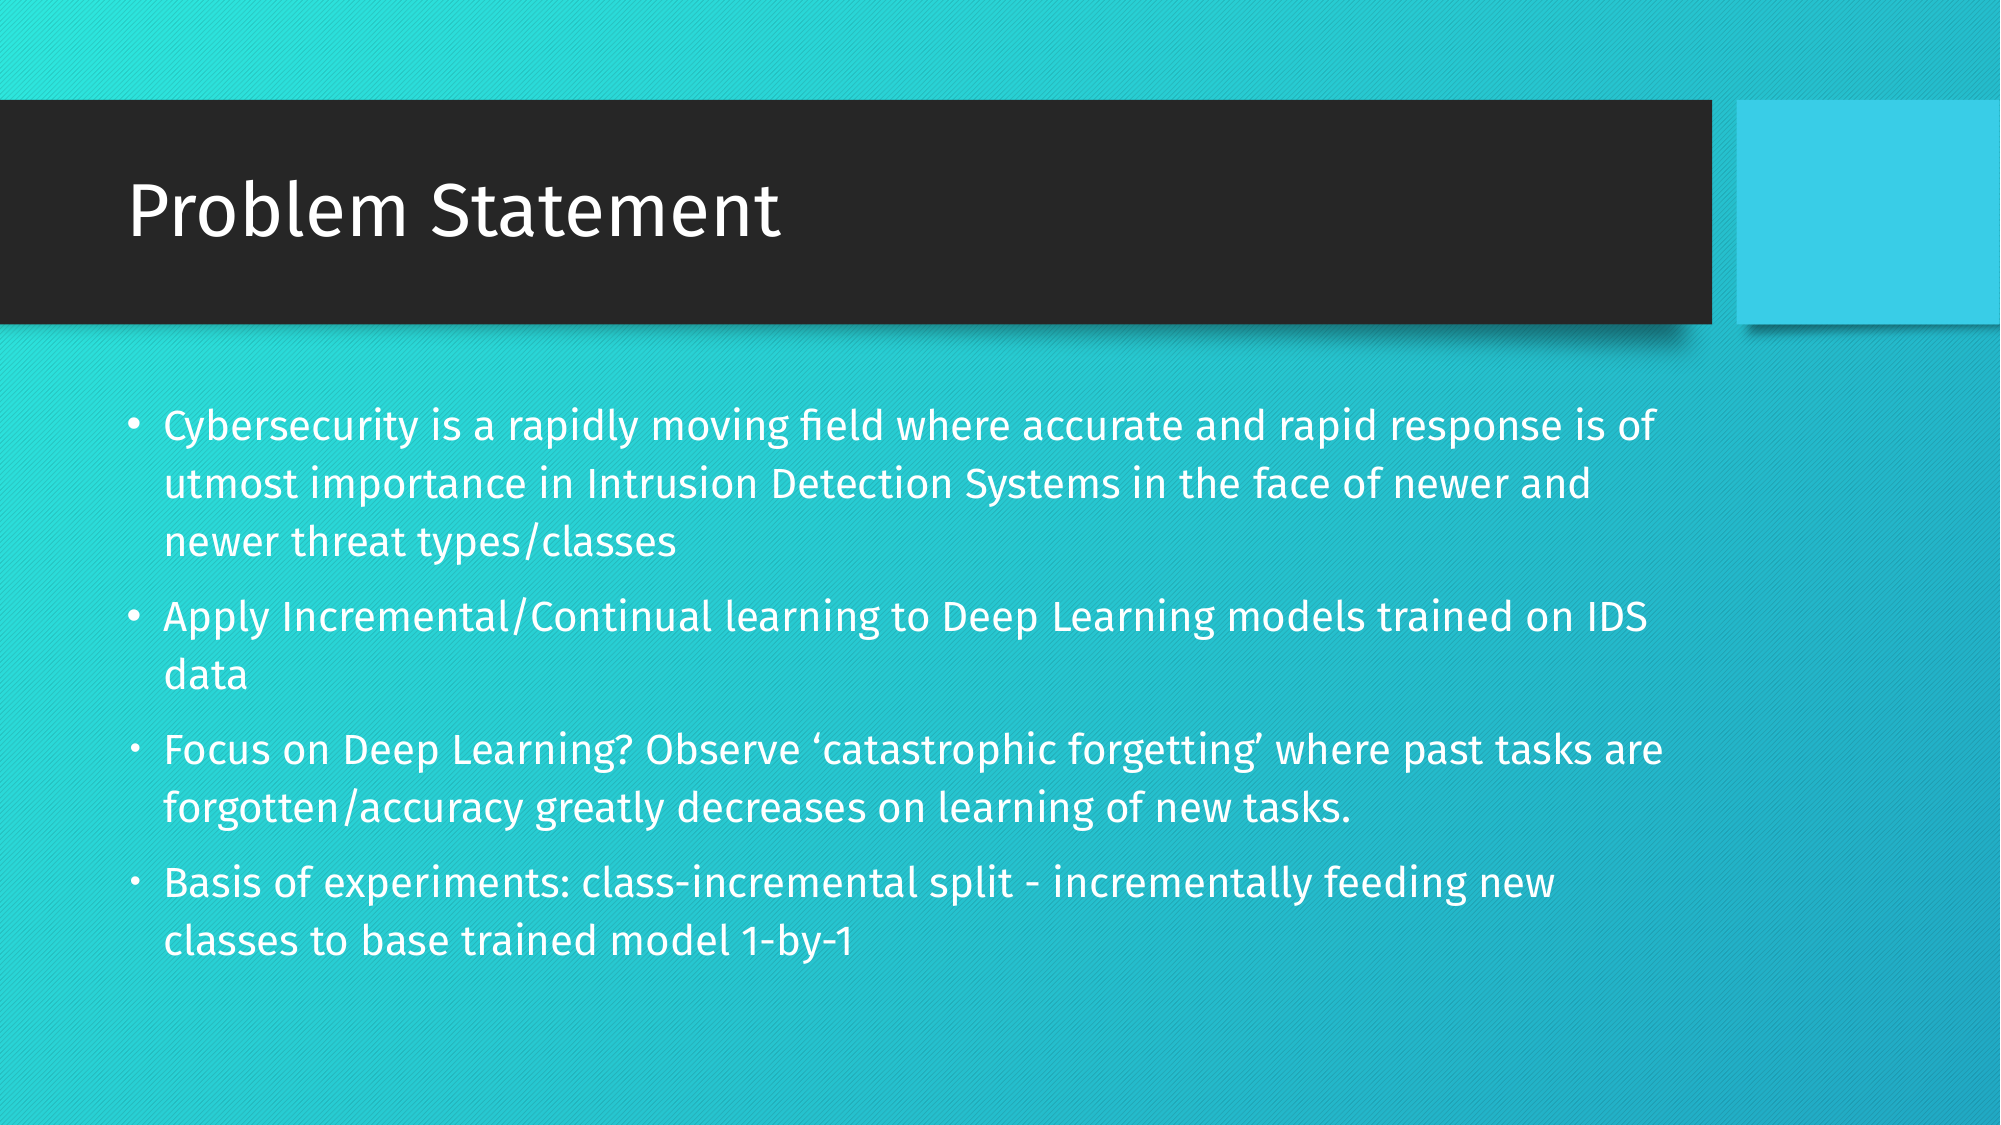

# Problem Statement
Cybersecurity is a rapidly moving field where accurate and rapid response is of utmost importance in Intrusion Detection Systems in the face of newer and newer threat types/classes
Apply Incremental/Continual learning to Deep Learning models trained on IDS data
Focus on Deep Learning? Observe ‘catastrophic forgetting’ where past tasks are forgotten/accuracy greatly decreases on learning of new tasks.
Basis of experiments: class-incremental split - incrementally feeding new classes to base trained model 1-by-1